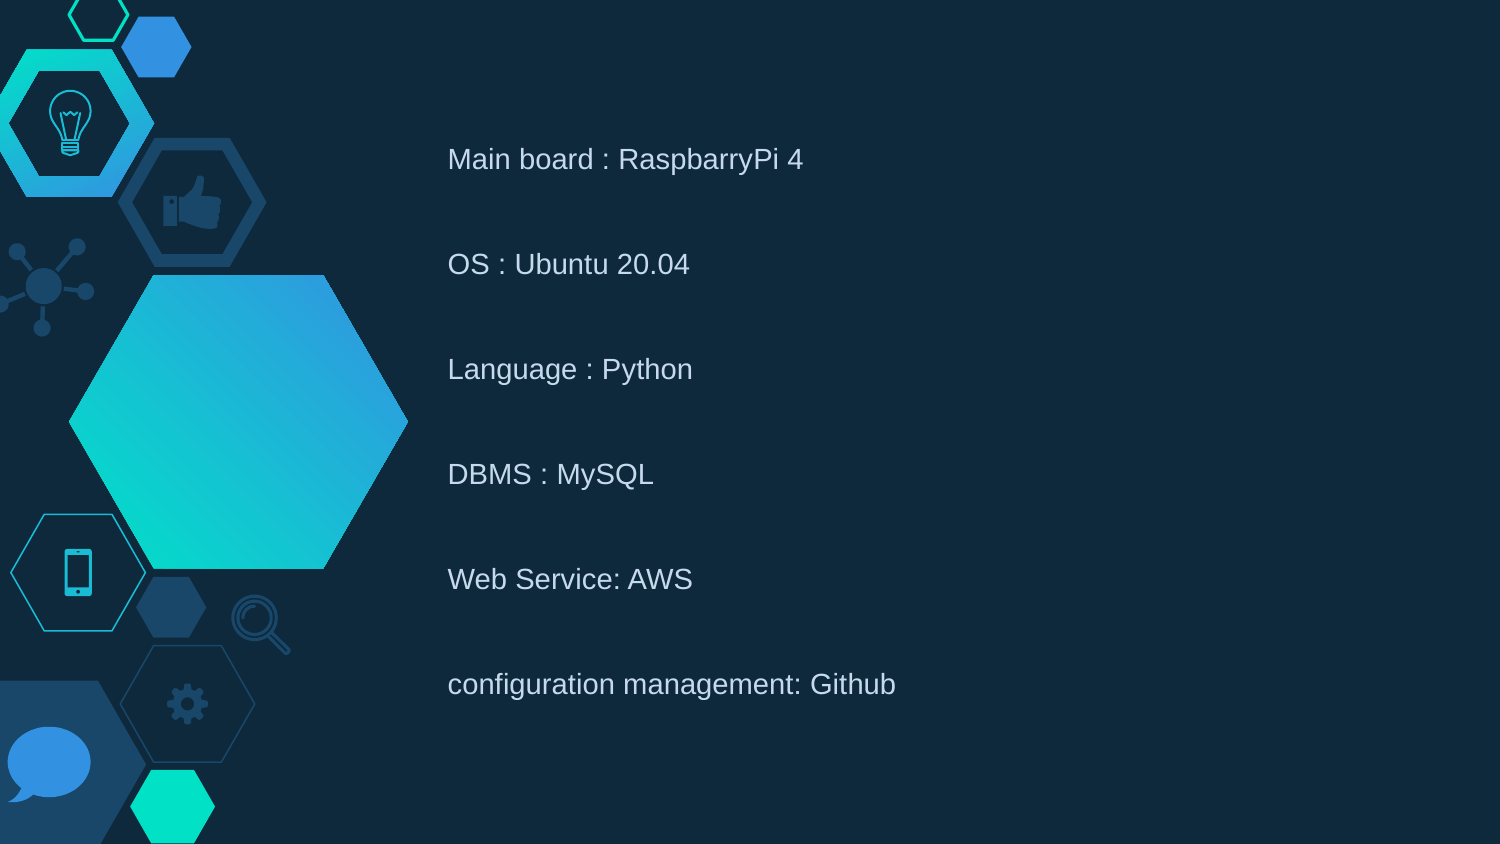

Main board : RaspbarryPi 4

OS : Ubuntu 20.04

Language : Python

DBMS : MySQL

Web Service: AWS

configuration management: Github